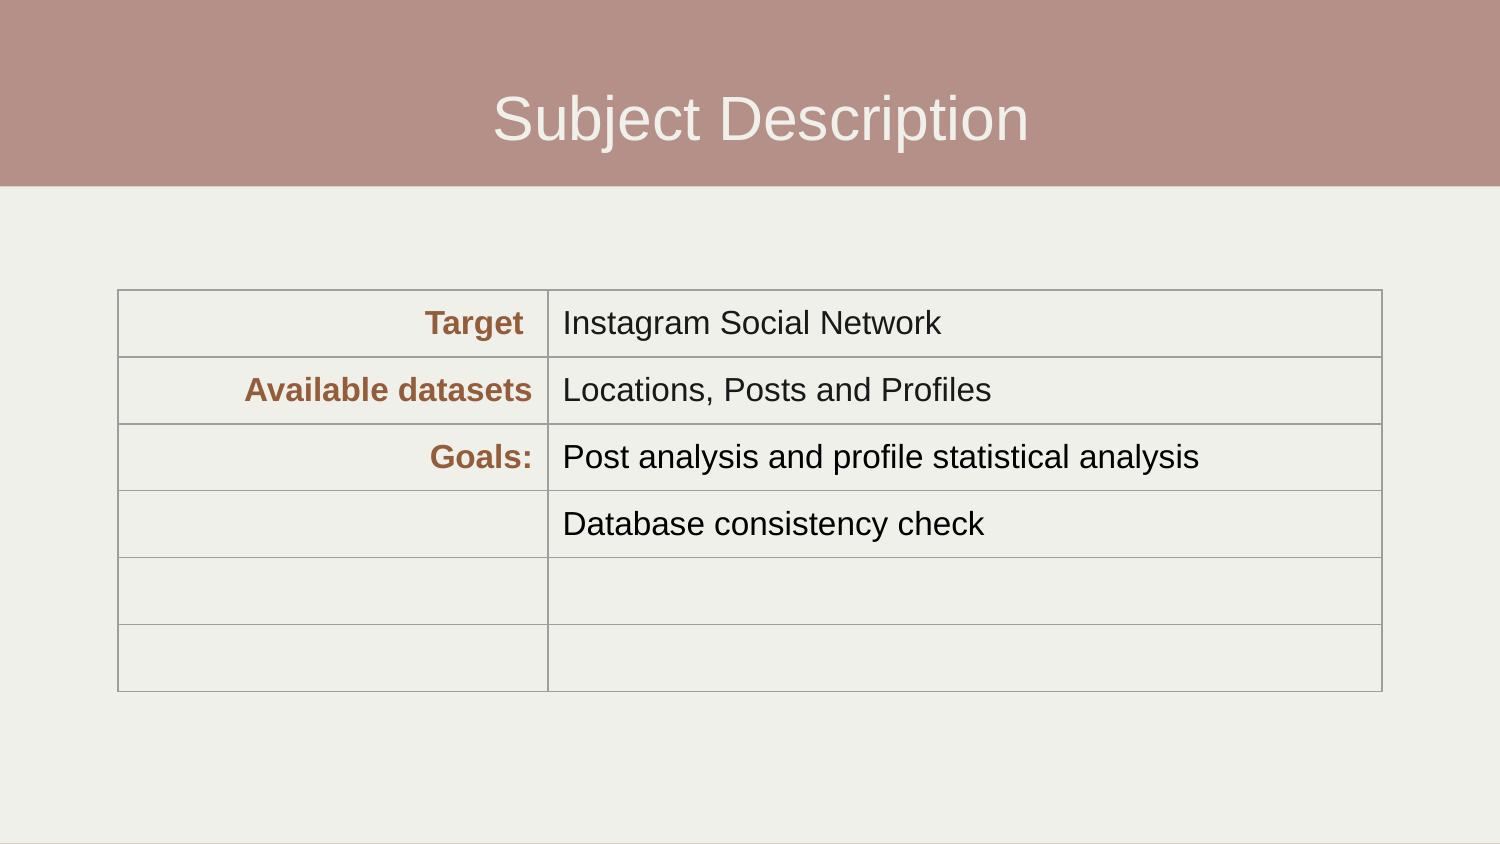

# Subject Description
| Target | Instagram Social Network |
| --- | --- |
| Available datasets | Locations, Posts and Profiles |
| Goals: | Post analysis and profile statistical analysis |
|  | Database consistency check |
|  |  |
|  |  |